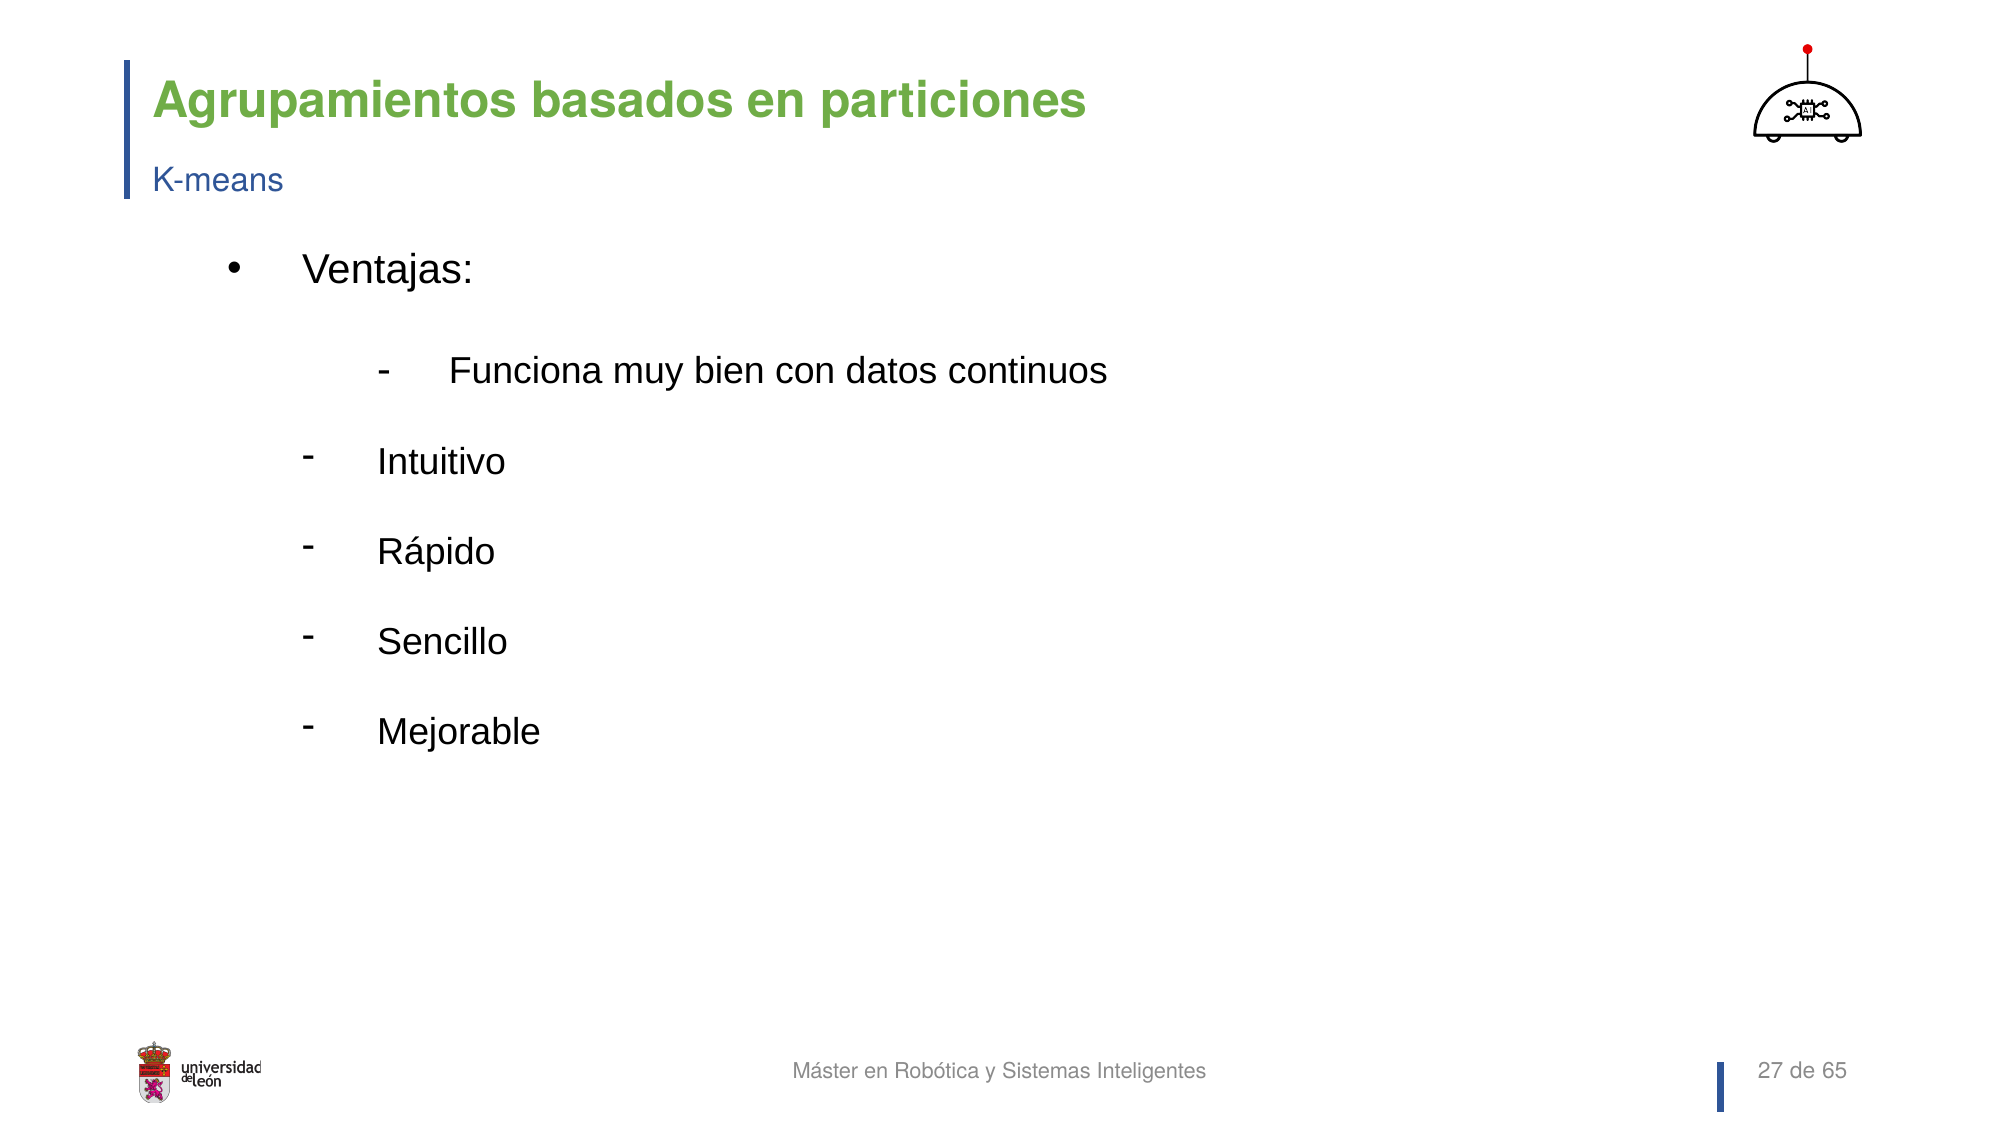

# Agrupamientos basados en particiones
K-means
Ventajas:

	-     Funciona muy bien con datos continuos

Intuitivo

Rápido

Sencillo

Mejorable

Máster en Robótica y Sistemas Inteligentes
27 de 65